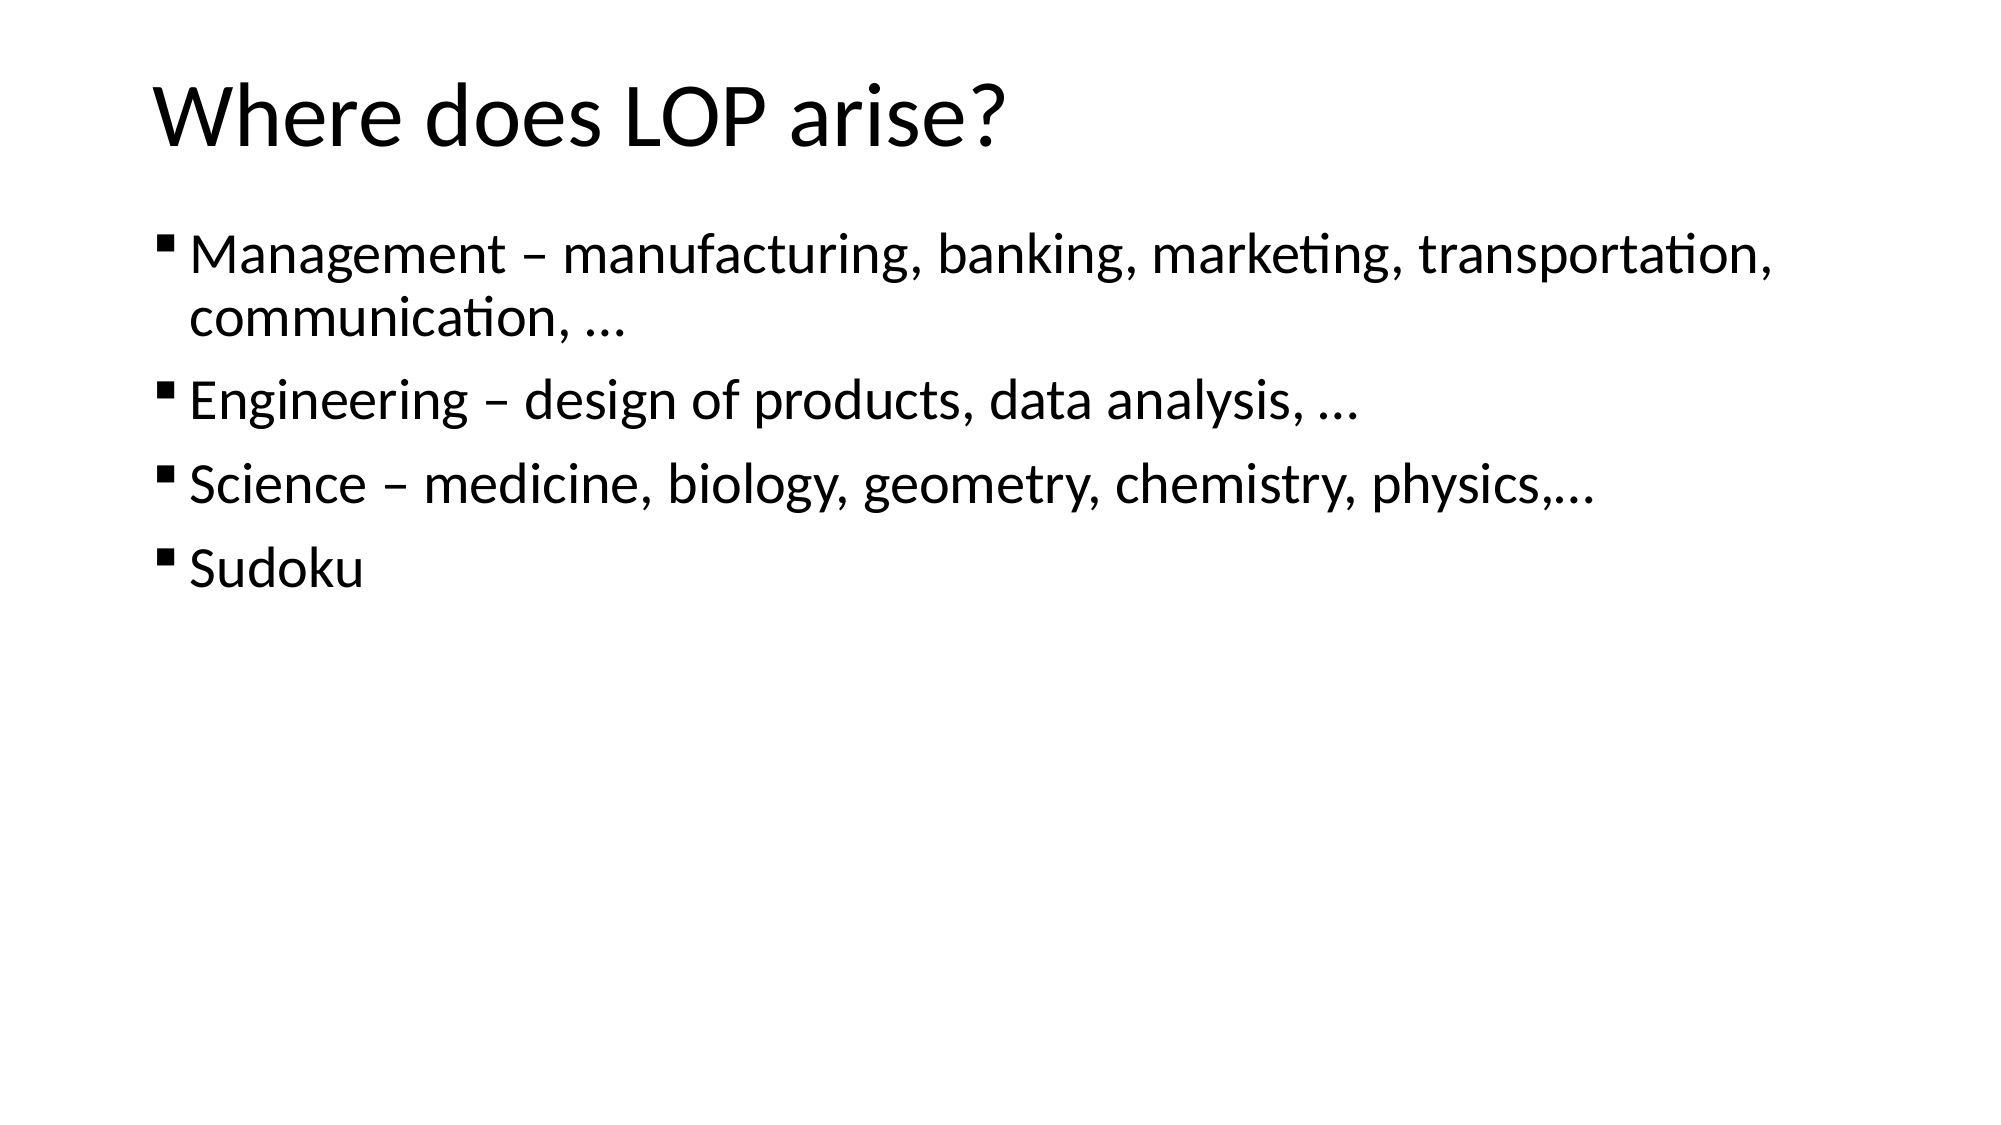

# Where does LOP arise?
Management – manufacturing, banking, marketing, transportation, communication, …
Engineering – design of products, data analysis, …
Science – medicine, biology, geometry, chemistry, physics,…
Sudoku